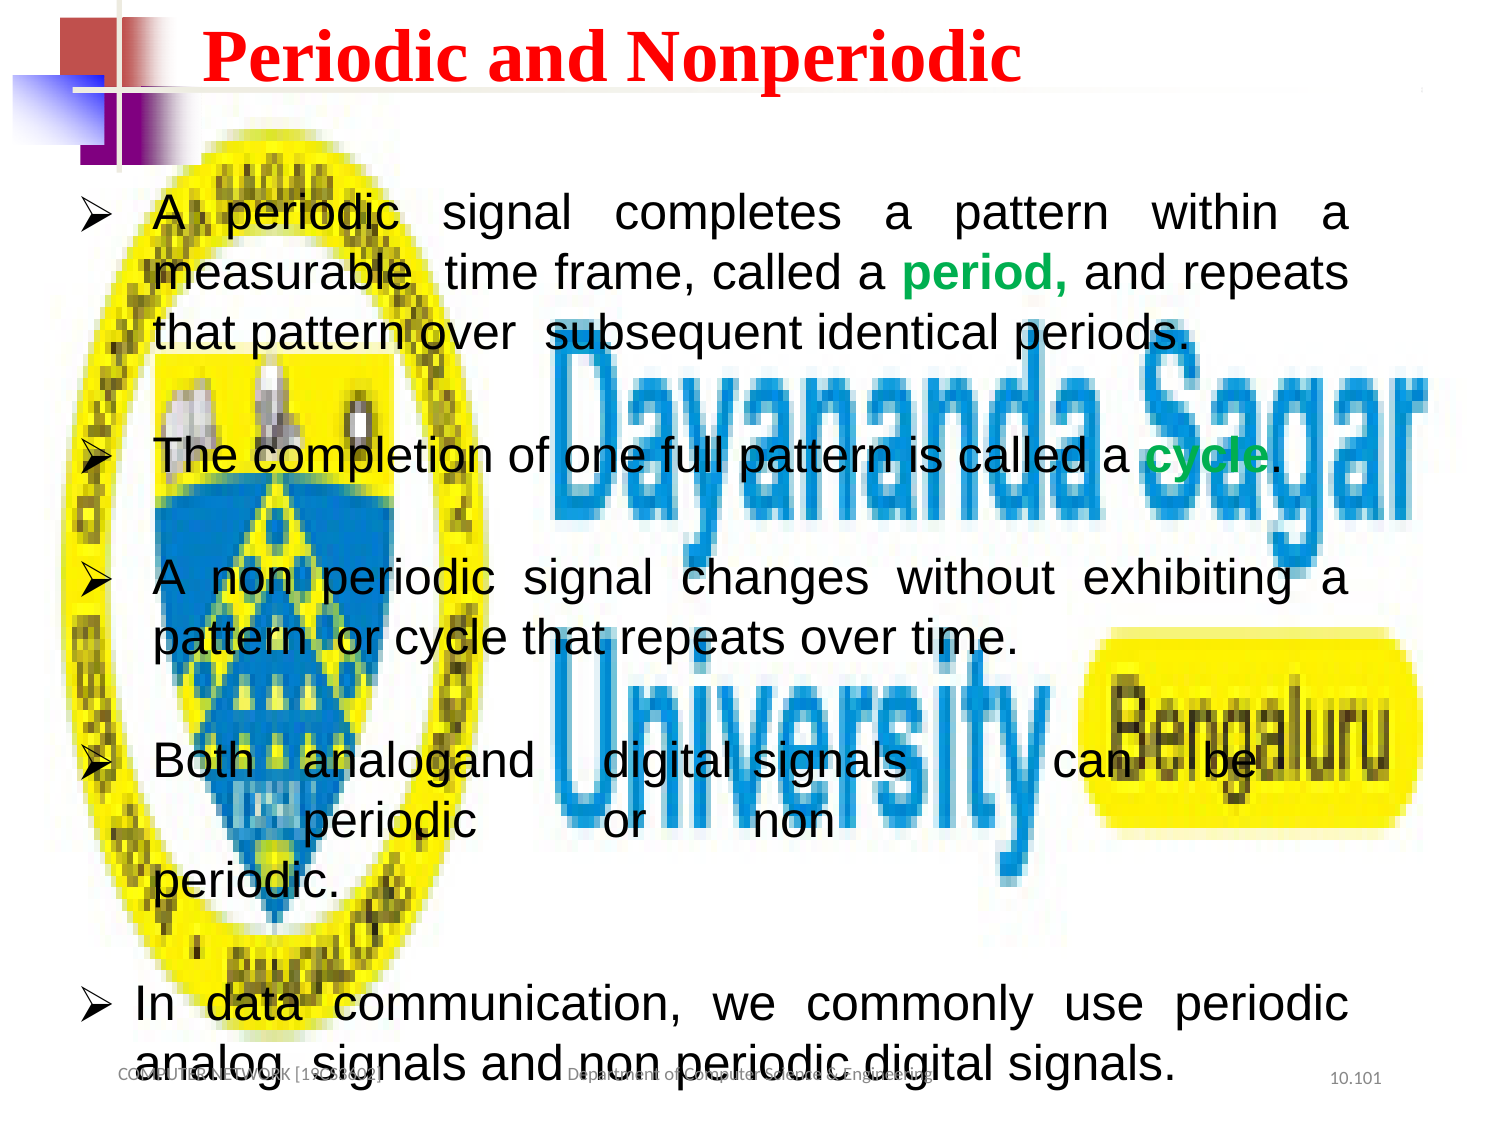

# Periodic and Nonperiodic
A periodic signal completes a pattern within a measurable  time frame, called a period, and repeats that pattern over  subsequent identical periods.

The completion of one full pattern is called a cycle.

A non periodic signal changes without exhibiting a pattern  or cycle that repeats over time.

Both	analog	and	digital	signals	can	be	periodic	or	non
periodic.

In data communication, we commonly use periodic analog  signals and non periodic digital signals.
3.85
COMPUTER NETWORK [19CS3602]
Department of Computer Science & Engineering
10.101